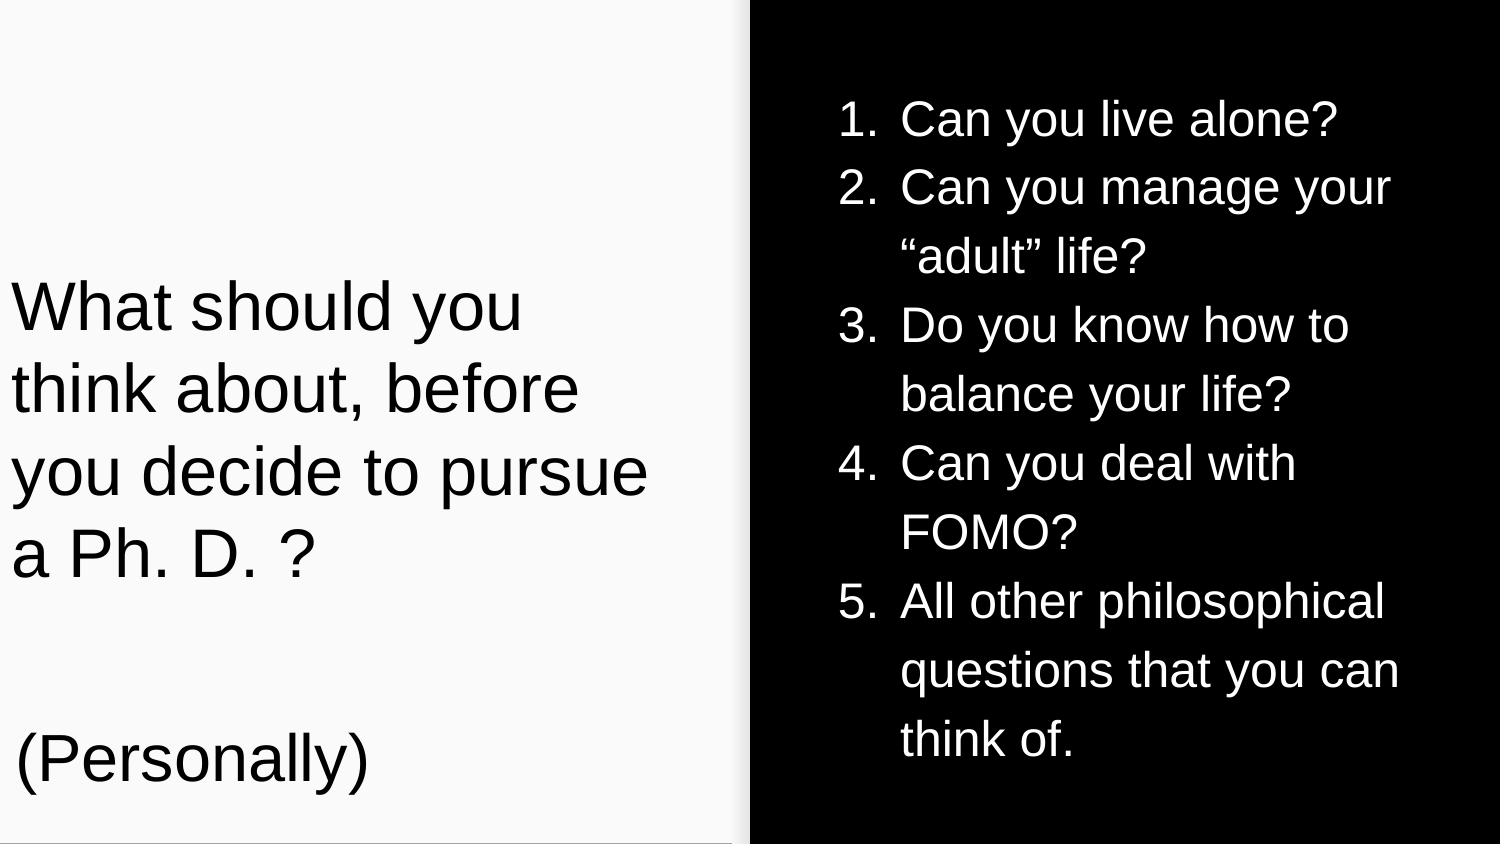

Can you live alone?
Can you manage your “adult” life?
Do you know how to balance your life?
Can you deal with FOMO?
All other philosophical questions that you can think of.
# What should you think about, before you decide to pursue a Ph. D. ?
(Personally)